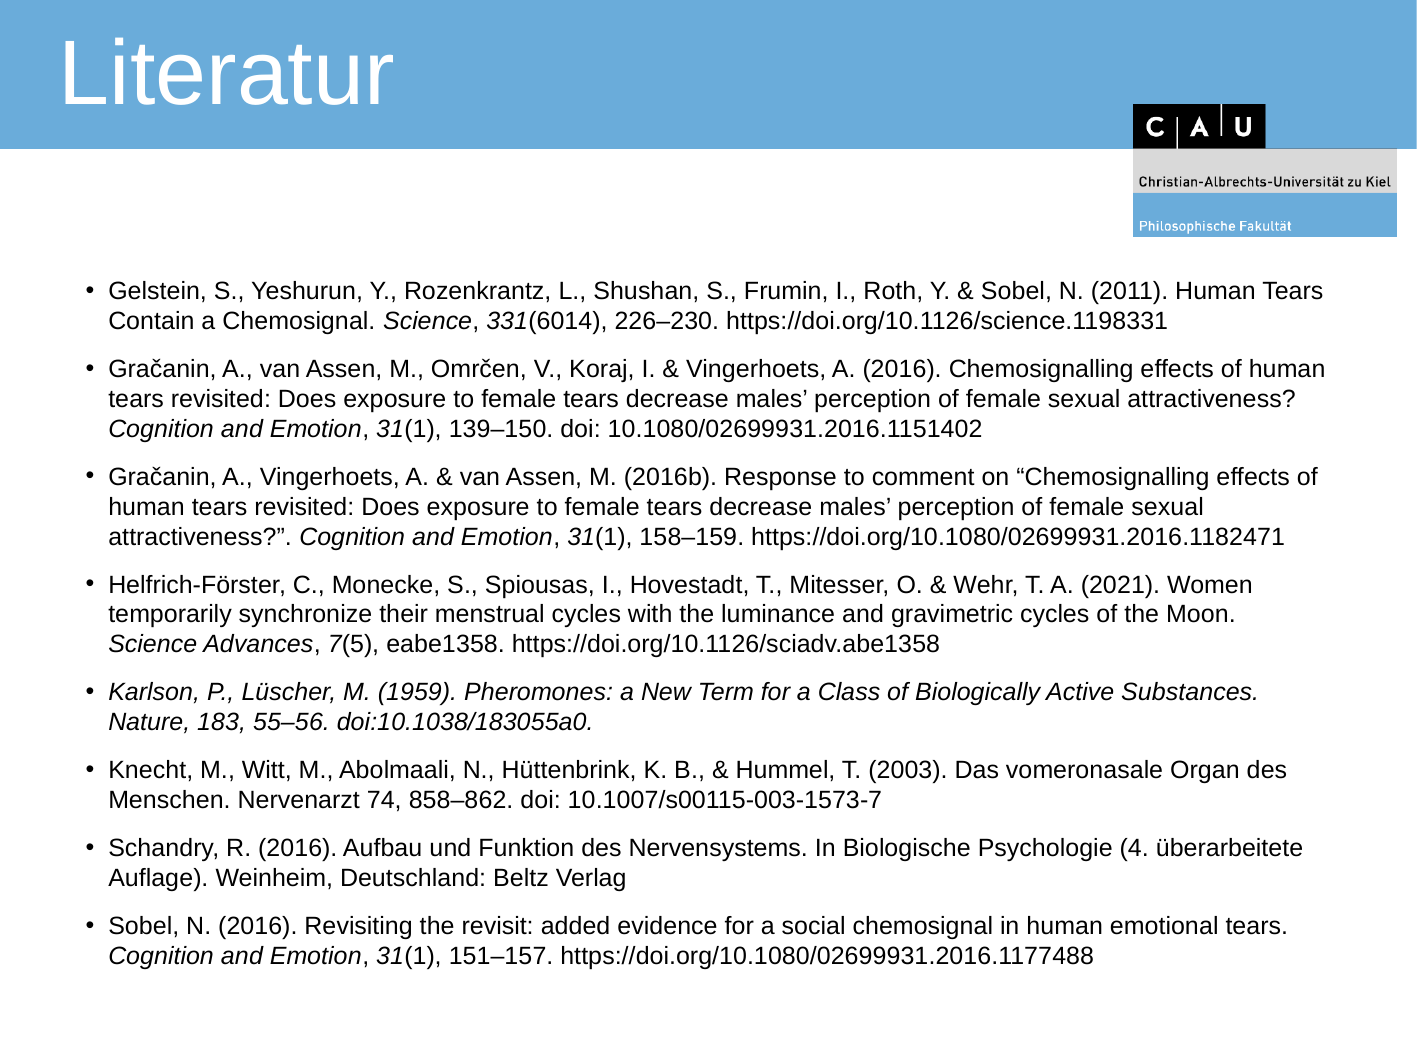

# Literatur
Gelstein, S., Yeshurun, Y., Rozenkrantz, L., Shushan, S., Frumin, I., Roth, Y. & Sobel, N. (2011). Human Tears Contain a Chemosignal. Science, 331(6014), 226–230. https://doi.org/10.1126/science.1198331
Gračanin, A., van Assen, M., Omrčen, V., Koraj, I. & Vingerhoets, A. (2016). Chemosignalling effects of human tears revisited: Does exposure to female tears decrease males’ perception of female sexual attractiveness? Cognition and Emotion, 31(1), 139–150. doi: 10.1080/02699931.2016.1151402
Gračanin, A., Vingerhoets, A. & van Assen, M. (2016b). Response to comment on “Chemosignalling effects of human tears revisited: Does exposure to female tears decrease males’ perception of female sexual attractiveness?”. Cognition and Emotion, 31(1), 158–159. https://doi.org/10.1080/02699931.2016.1182471
Helfrich-Förster, C., Monecke, S., Spiousas, I., Hovestadt, T., Mitesser, O. & Wehr, T. A. (2021). Women temporarily synchronize their menstrual cycles with the luminance and gravimetric cycles of the Moon. Science Advances, 7(5), eabe1358. https://doi.org/10.1126/sciadv.abe1358
Karlson, P., Lüscher, M. (1959). Pheromones: a New Term for a Class of Biologically Active Substances. Nature, 183, 55–56. doi:10.1038/183055a0.
Knecht, M., Witt, M., Abolmaali, N., Hüttenbrink, K. B., & Hummel, T. (2003). Das vomeronasale Organ des Menschen. Nervenarzt 74, 858–862. doi: 10.1007/s00115-003-1573-7
Schandry, R. (2016). Aufbau und Funktion des Nervensystems. In Biologische Psychologie (4. überarbeitete Auflage). Weinheim, Deutschland: Beltz Verlag
Sobel, N. (2016). Revisiting the revisit: added evidence for a social chemosignal in human emotional tears. Cognition and Emotion, 31(1), 151–157. https://doi.org/10.1080/02699931.2016.1177488